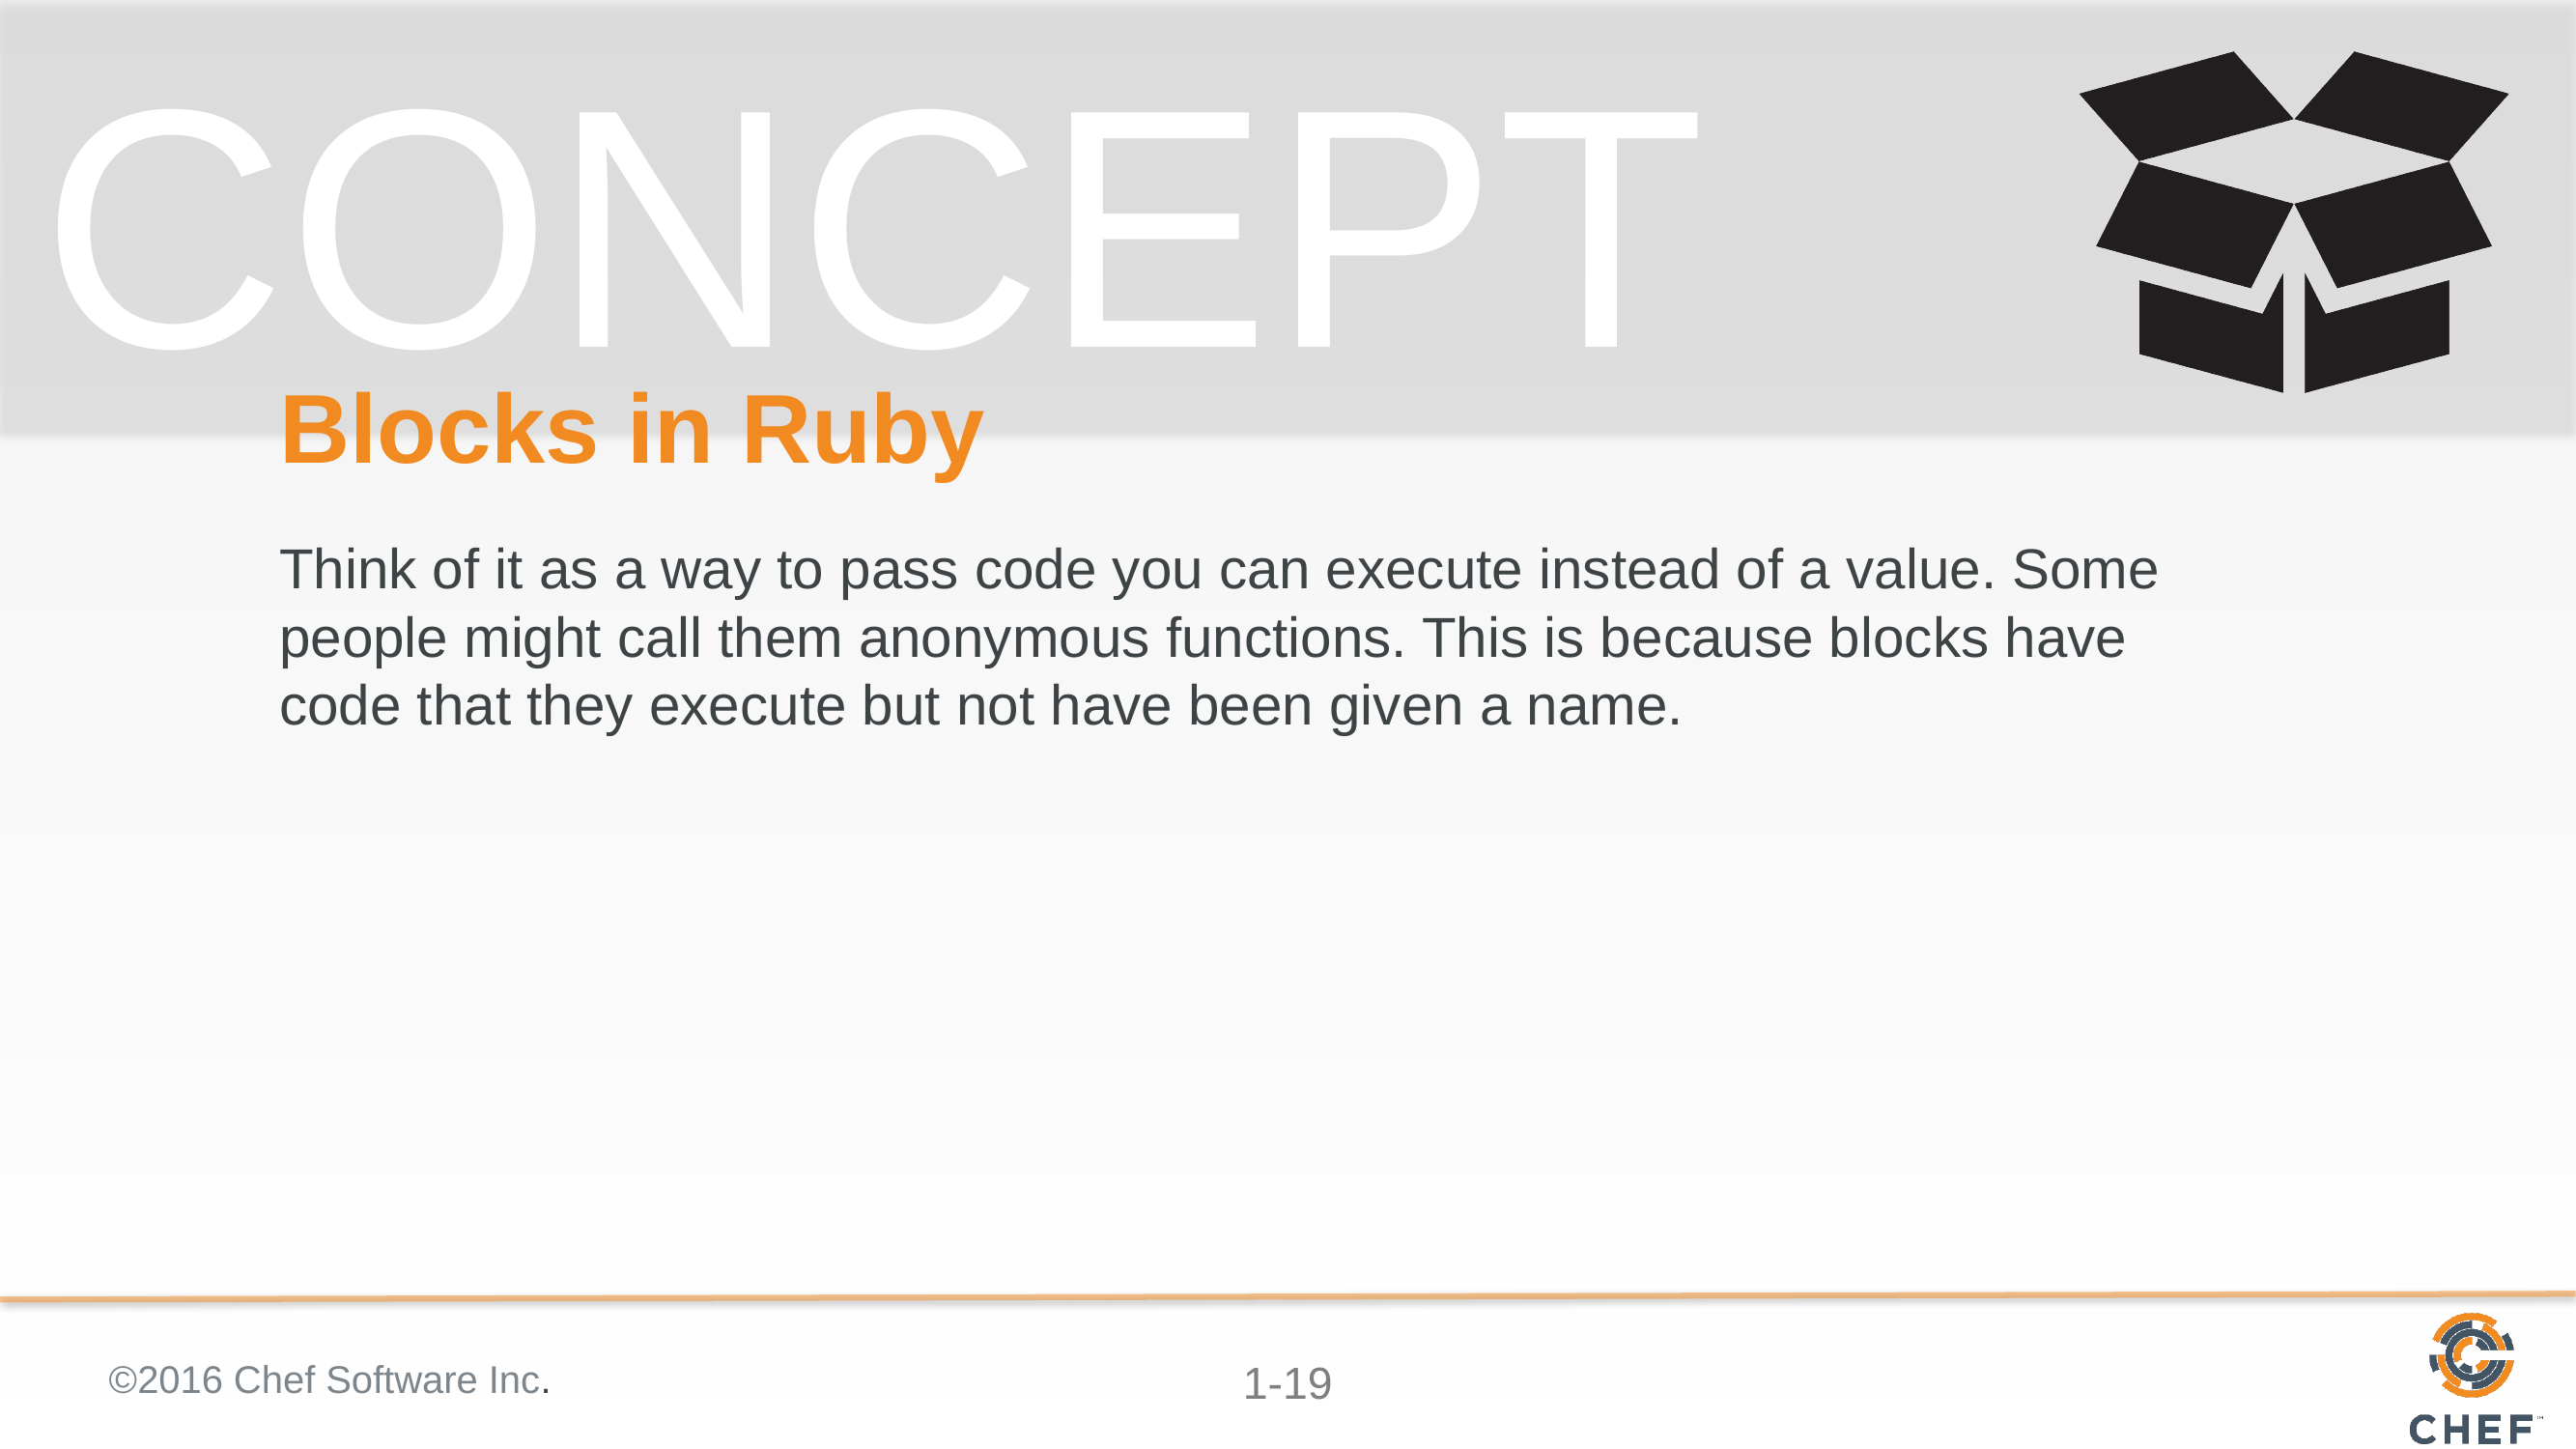

# Blocks in Ruby
Think of it as a way to pass code you can execute instead of a value. Some people might call them anonymous functions. This is because blocks have code that they execute but not have been given a name.